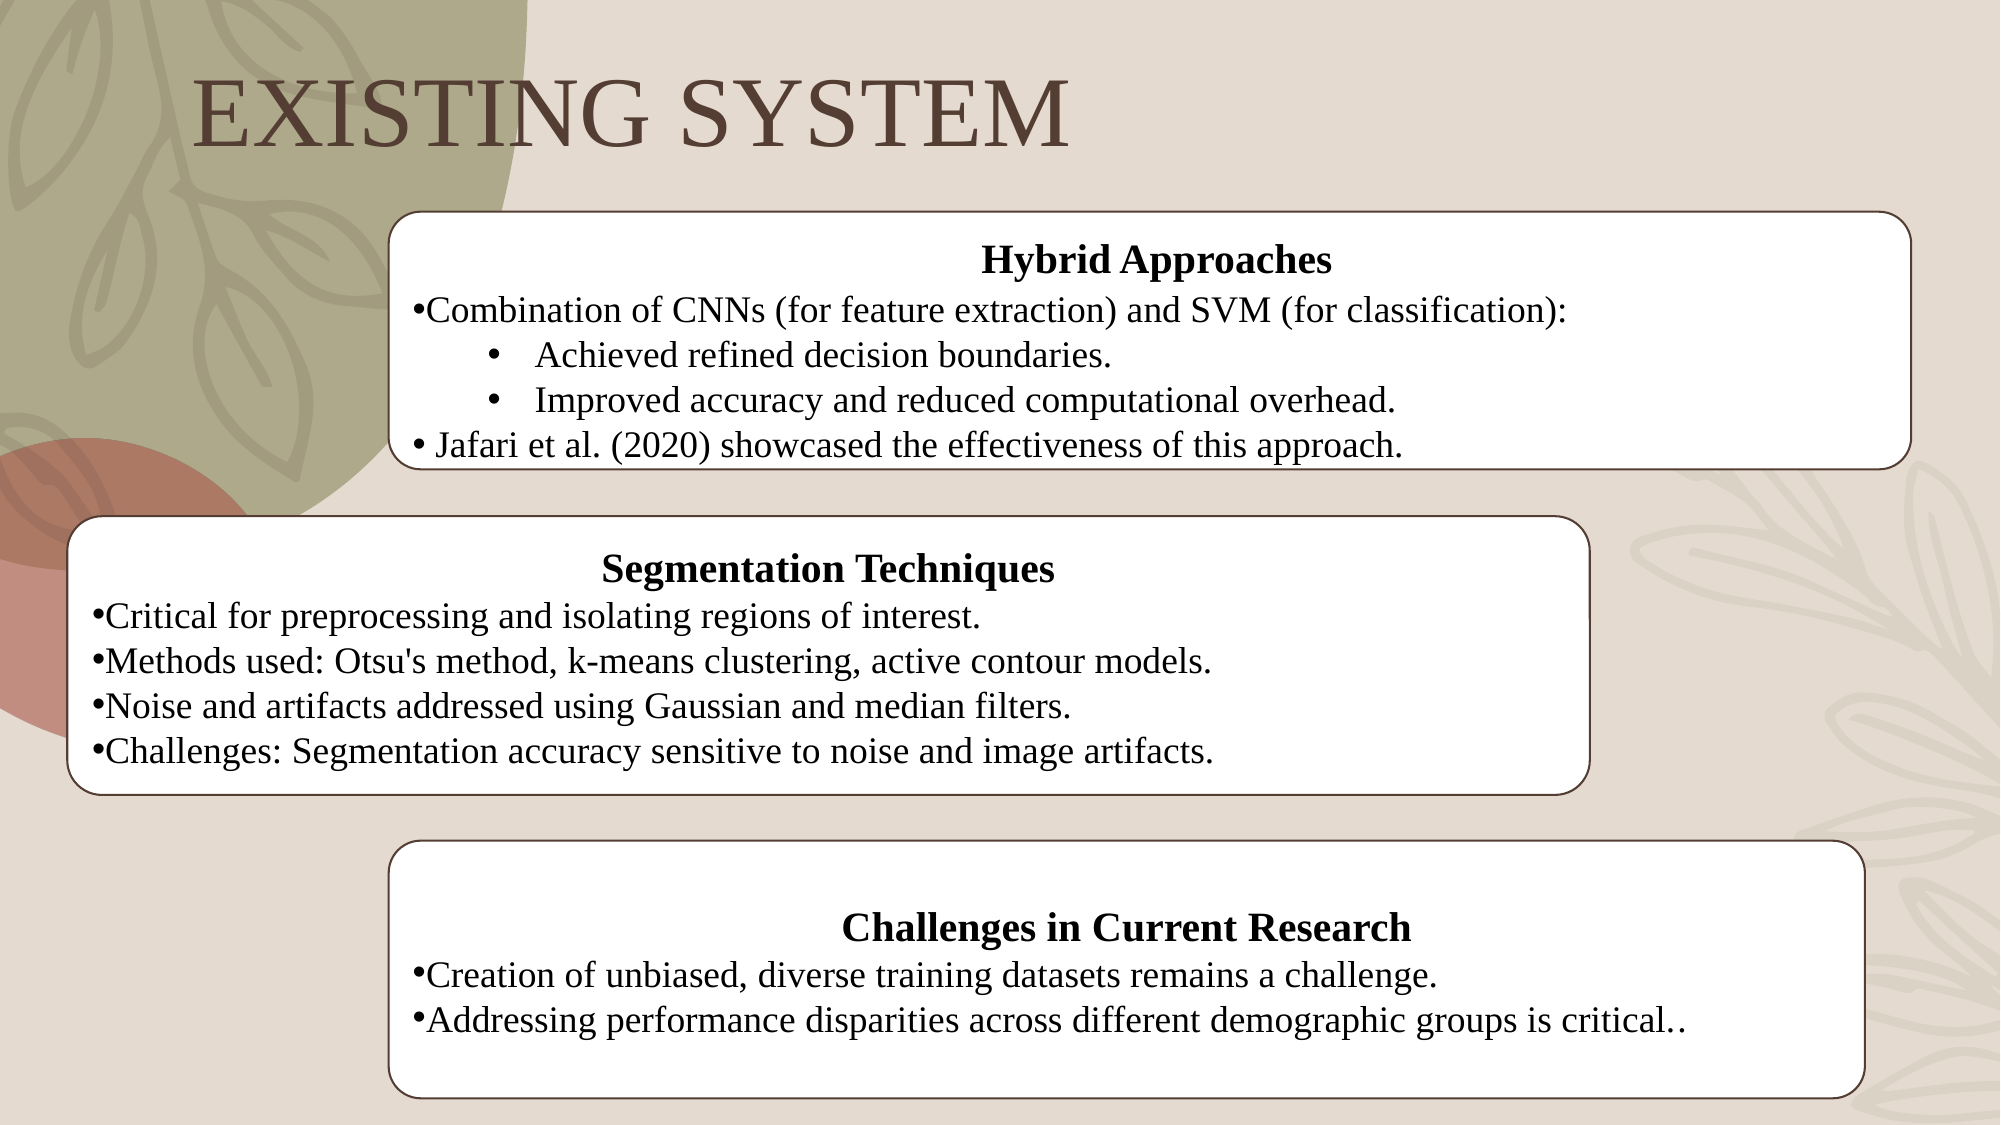

# EXISTING SYSTEM
 Hybrid Approaches
Combination of CNNs (for feature extraction) and SVM (for classification):
Achieved refined decision boundaries.
Improved accuracy and reduced computational overhead.
 Jafari et al. (2020) showcased the effectiveness of this approach.
Segmentation Techniques
Critical for preprocessing and isolating regions of interest.
Methods used: Otsu's method, k-means clustering, active contour models.
Noise and artifacts addressed using Gaussian and median filters.
Challenges: Segmentation accuracy sensitive to noise and image artifacts.
Challenges in Current Research
Creation of unbiased, diverse training datasets remains a challenge.
Addressing performance disparities across different demographic groups is critical..